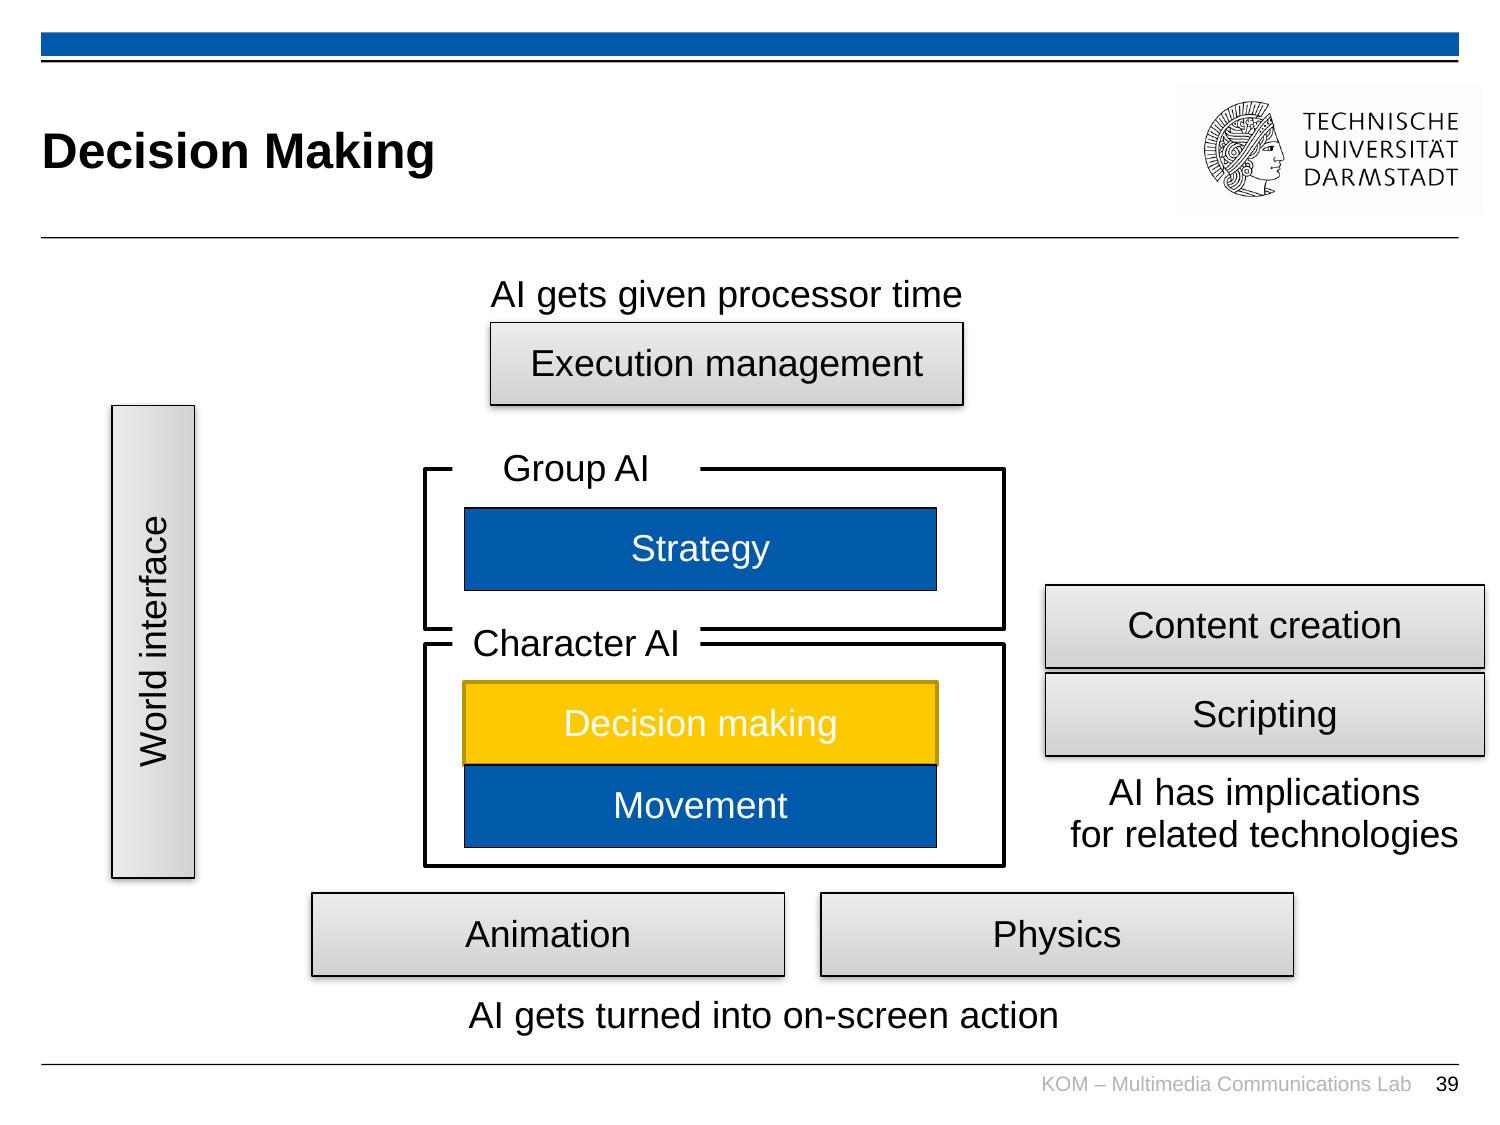

# Decision Making
AI gets given processor time
Execution management
Group AI

Strategy
Content creation
World interface
Character AI

Scripting
Decision making
AI has implications
for related technologies
Movement
Animation
Physics
AI gets turned into on-screen action